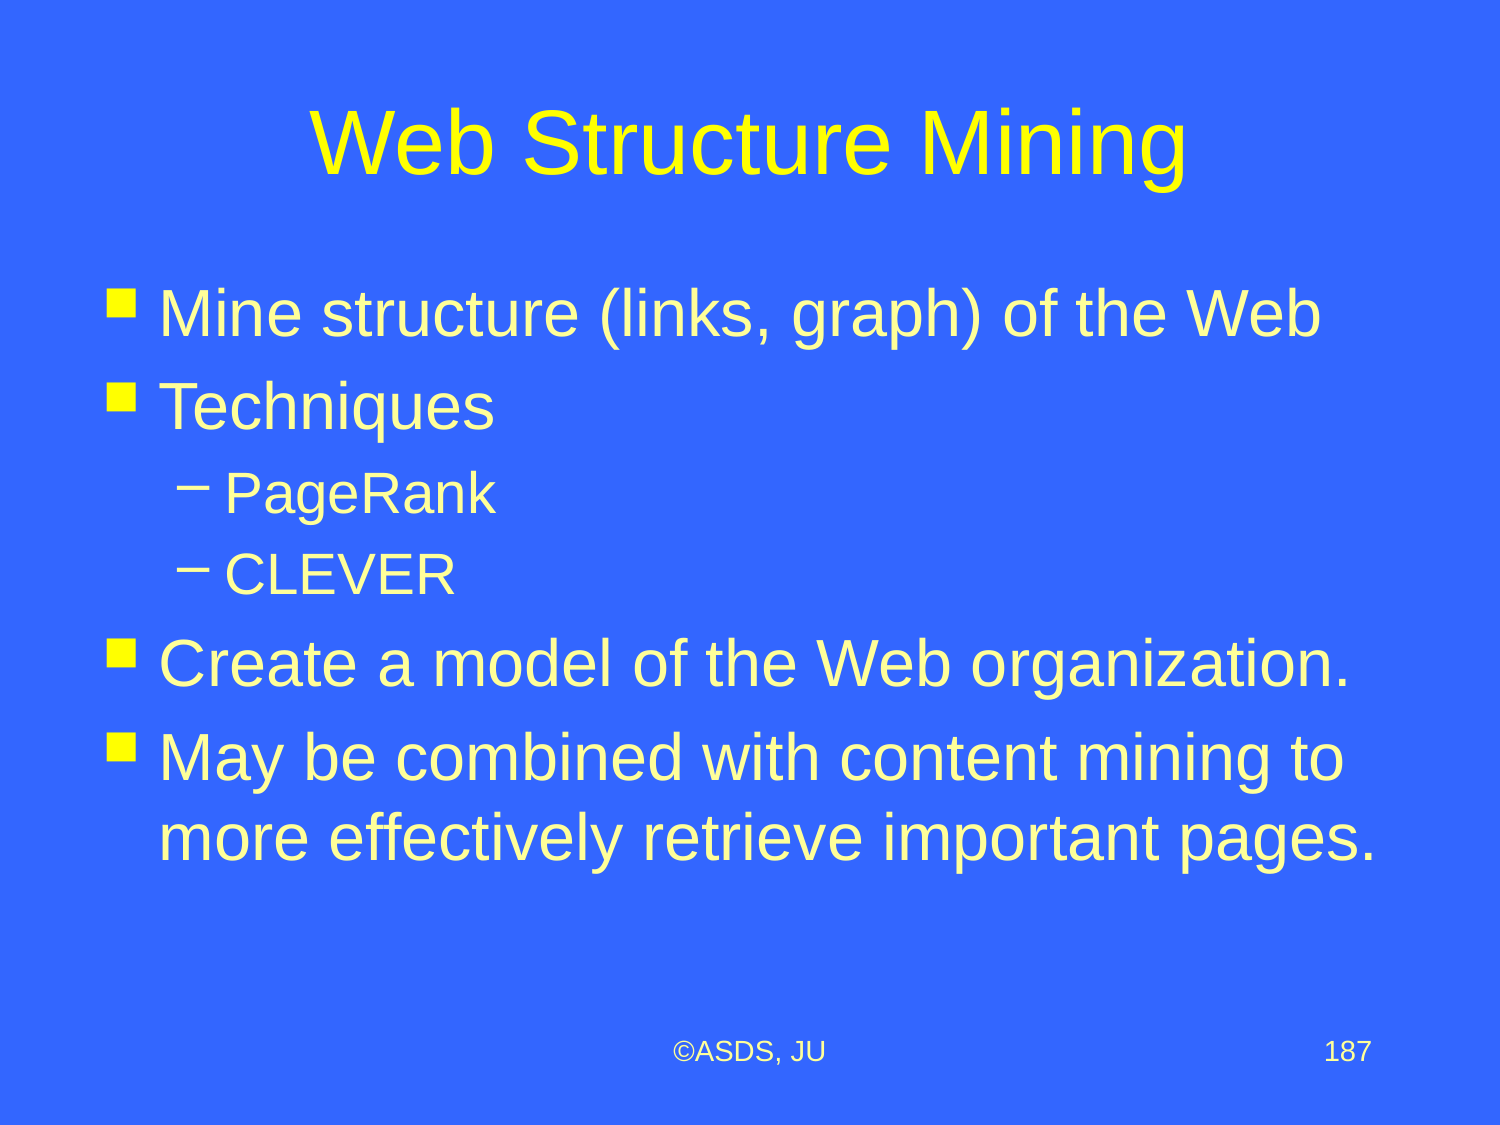

# Web Structure Mining
Mine structure (links, graph) of the Web
Techniques
PageRank
CLEVER
Create a model of the Web organization.
May be combined with content mining to more effectively retrieve important pages.

©ASDS, JU
187